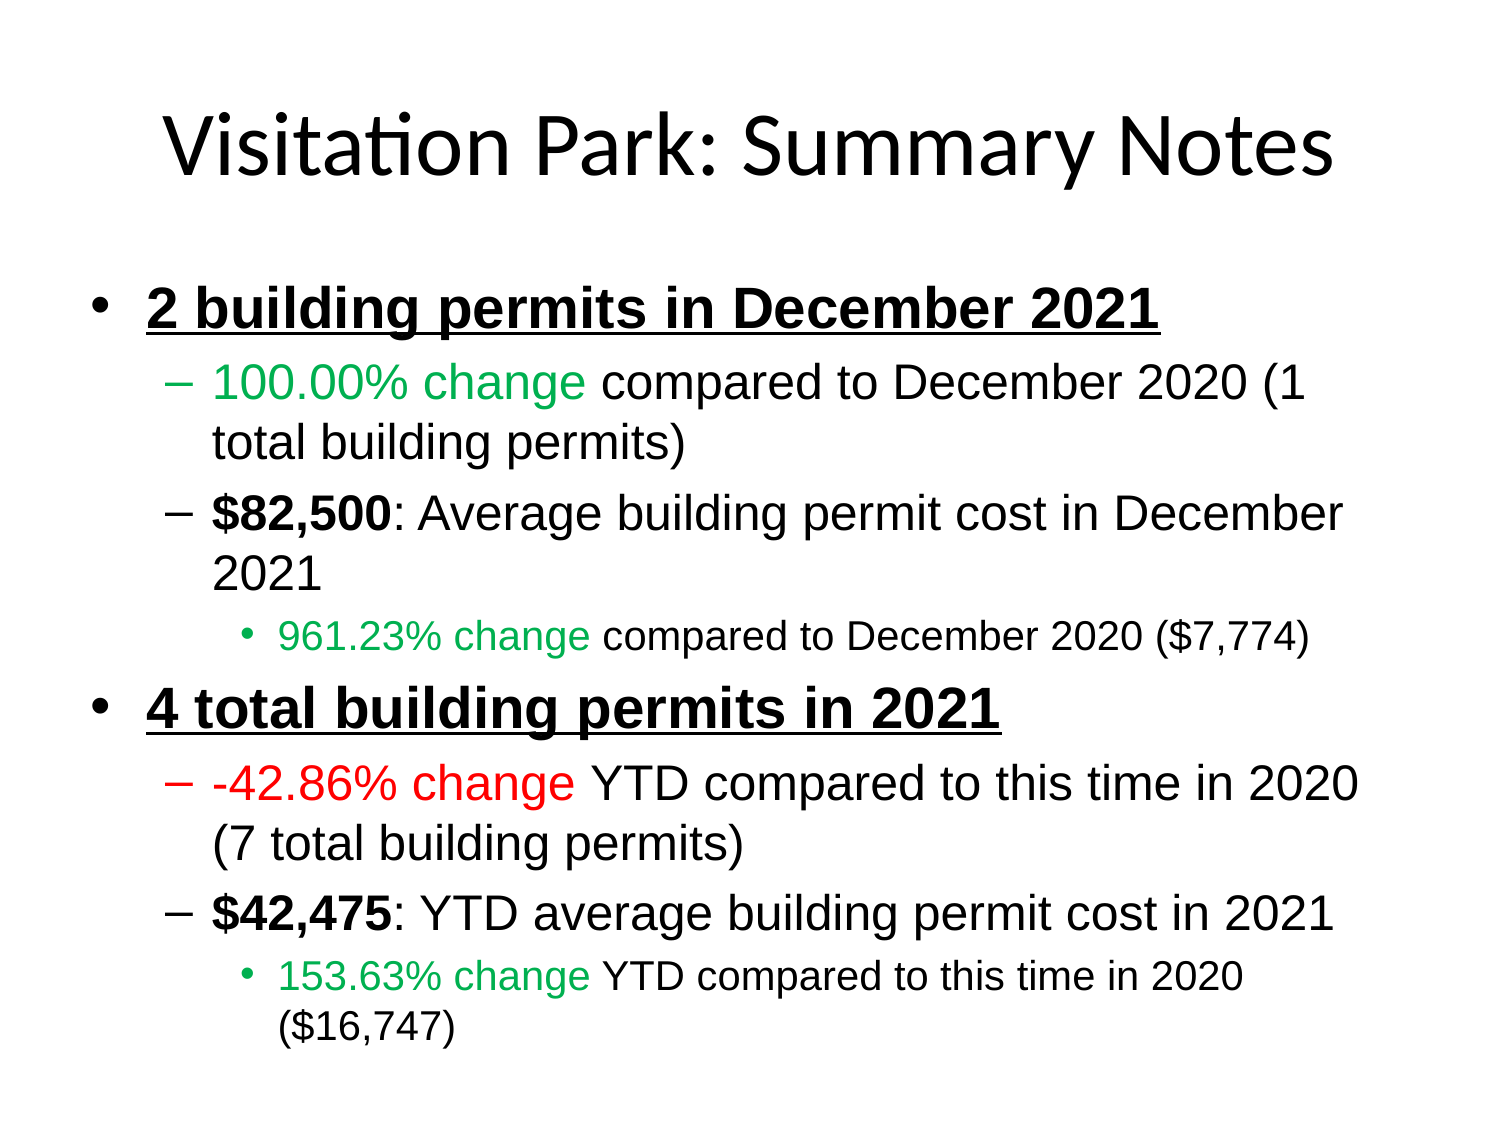

# Visitation Park: Summary Notes
2 building permits in December 2021
100.00% change compared to December 2020 (1 total building permits)
$82,500: Average building permit cost in December 2021
961.23% change compared to December 2020 ($7,774)
4 total building permits in 2021
-42.86% change YTD compared to this time in 2020 (7 total building permits)
$42,475: YTD average building permit cost in 2021
153.63% change YTD compared to this time in 2020 ($16,747)